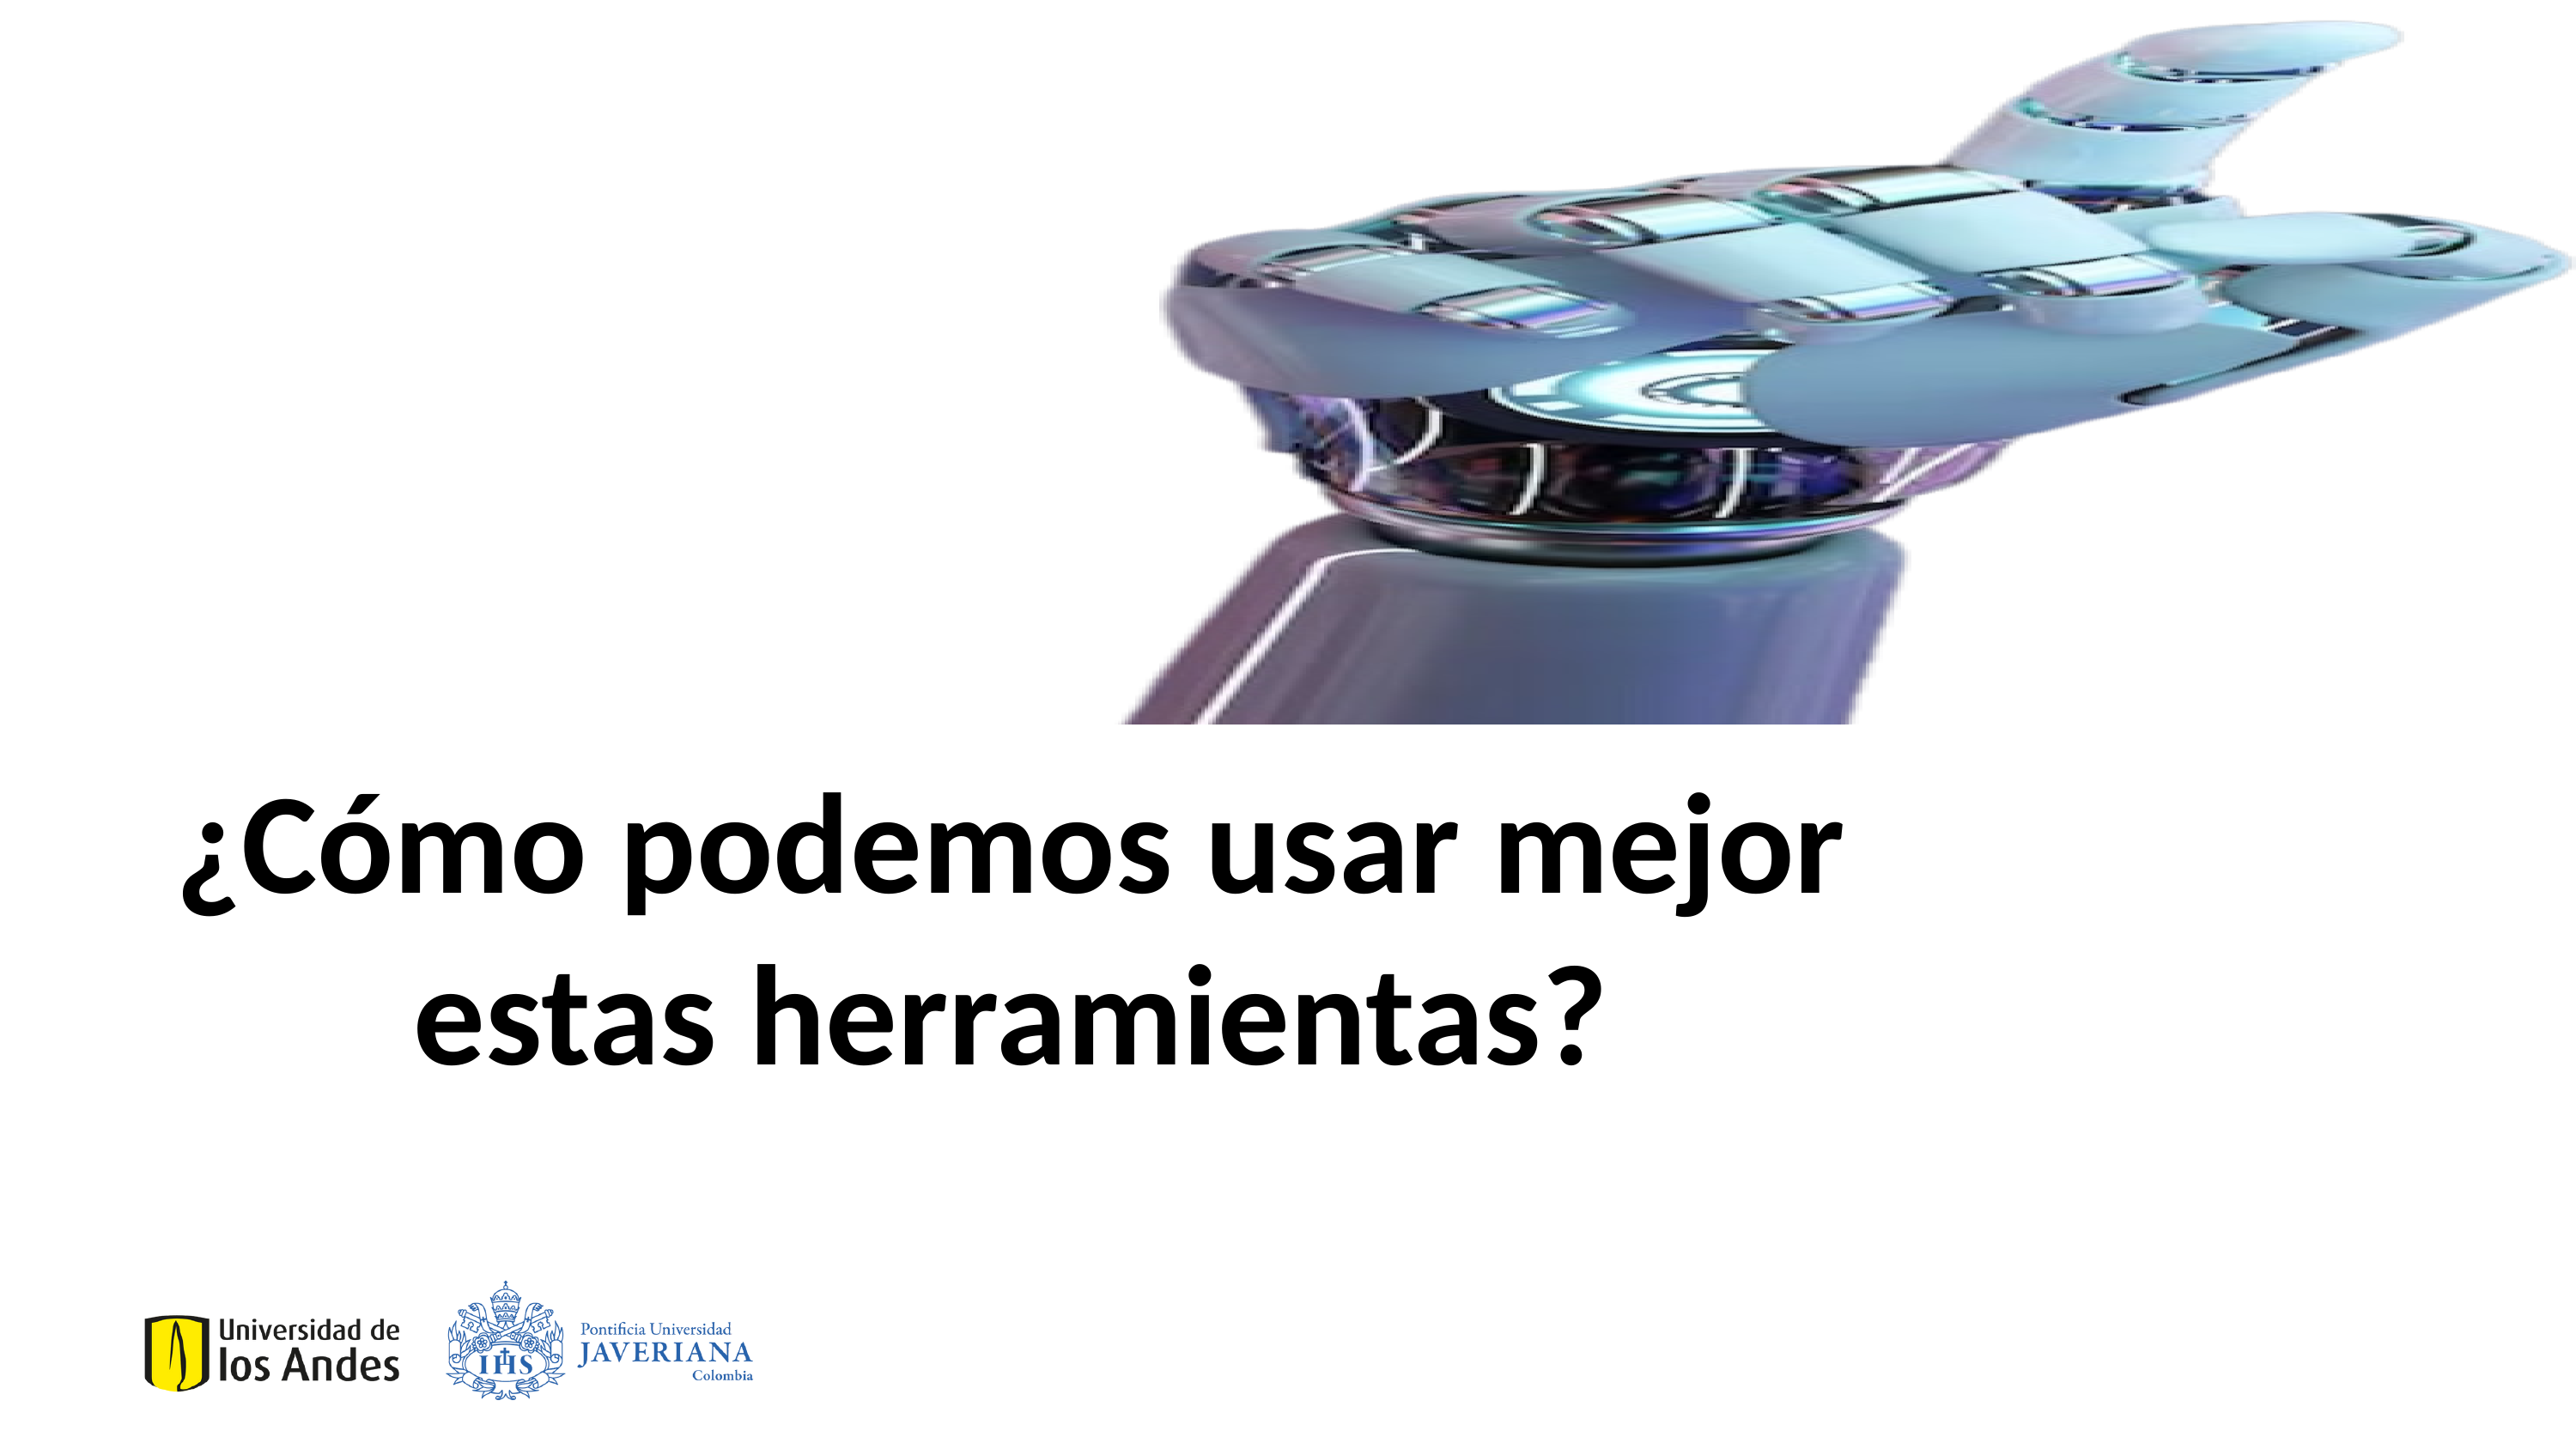

# ¿Cómo podemos usar mejor estas herramientas?